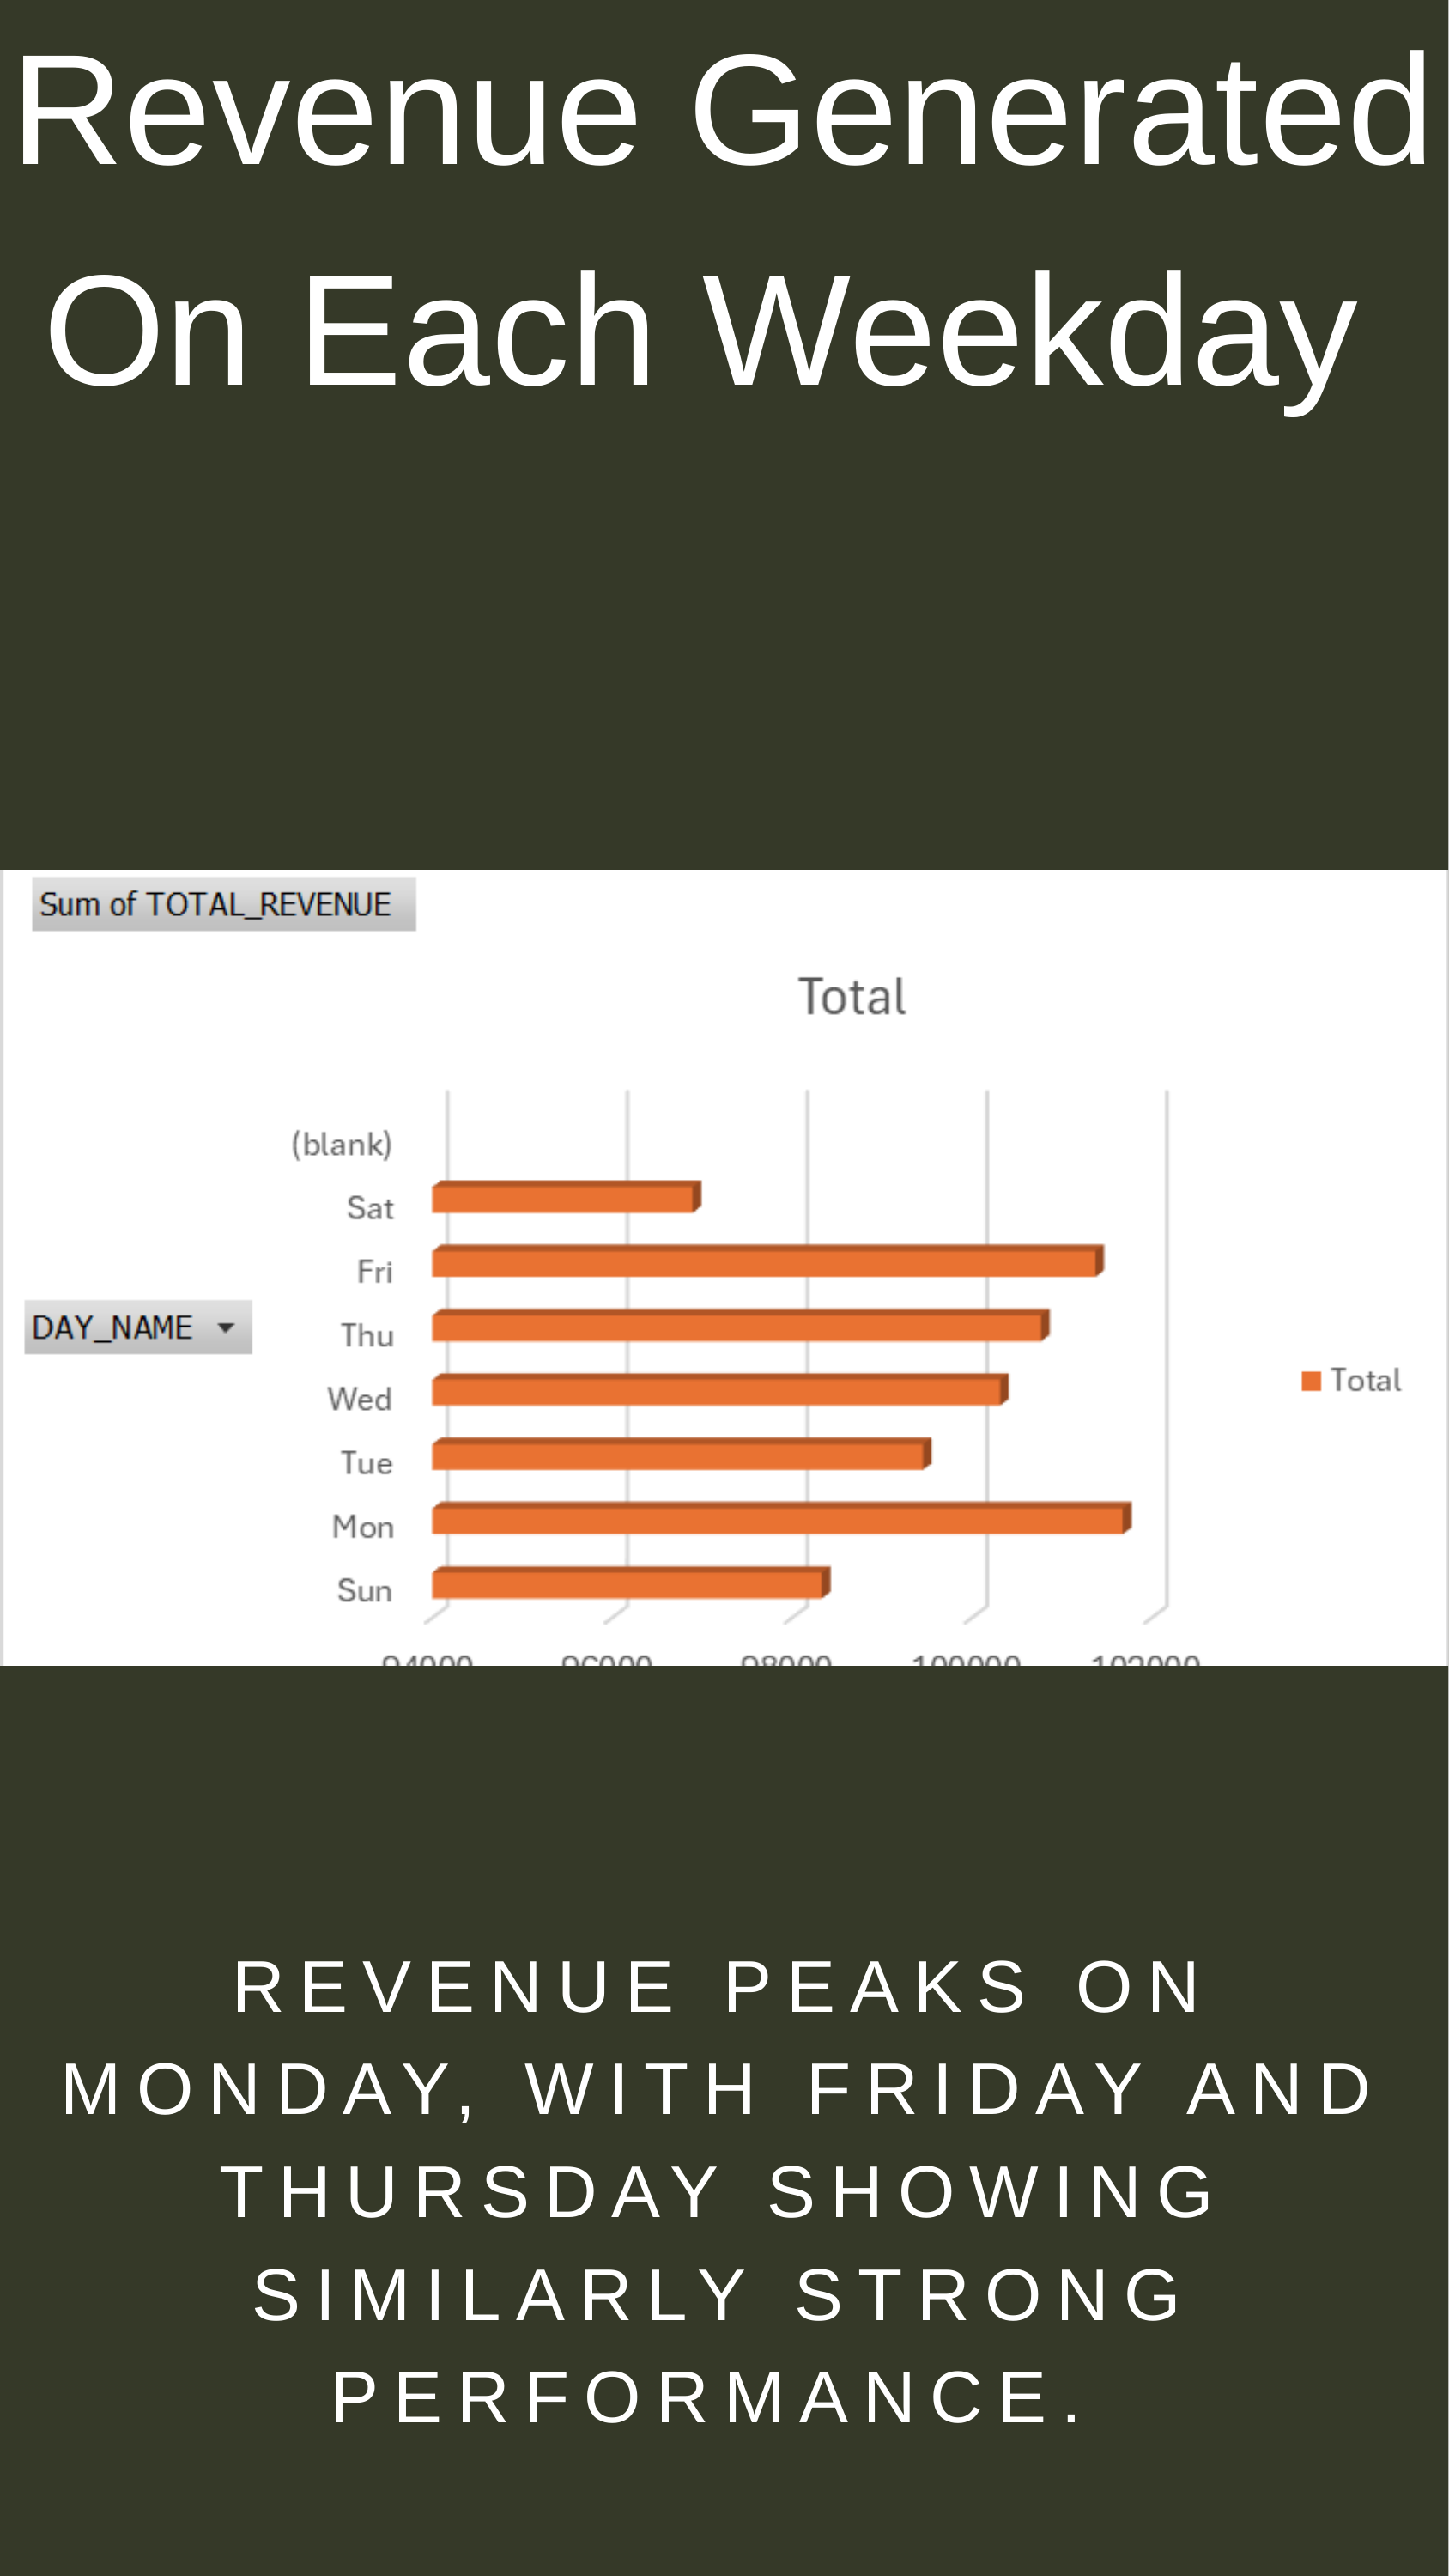

Revenue Generated On Each Weekday

REVENUE PEAKS ON MONDAY, WITH FRIDAY AND THURSDAY SHOWING SIMILARLY STRONG PERFORMANCE.